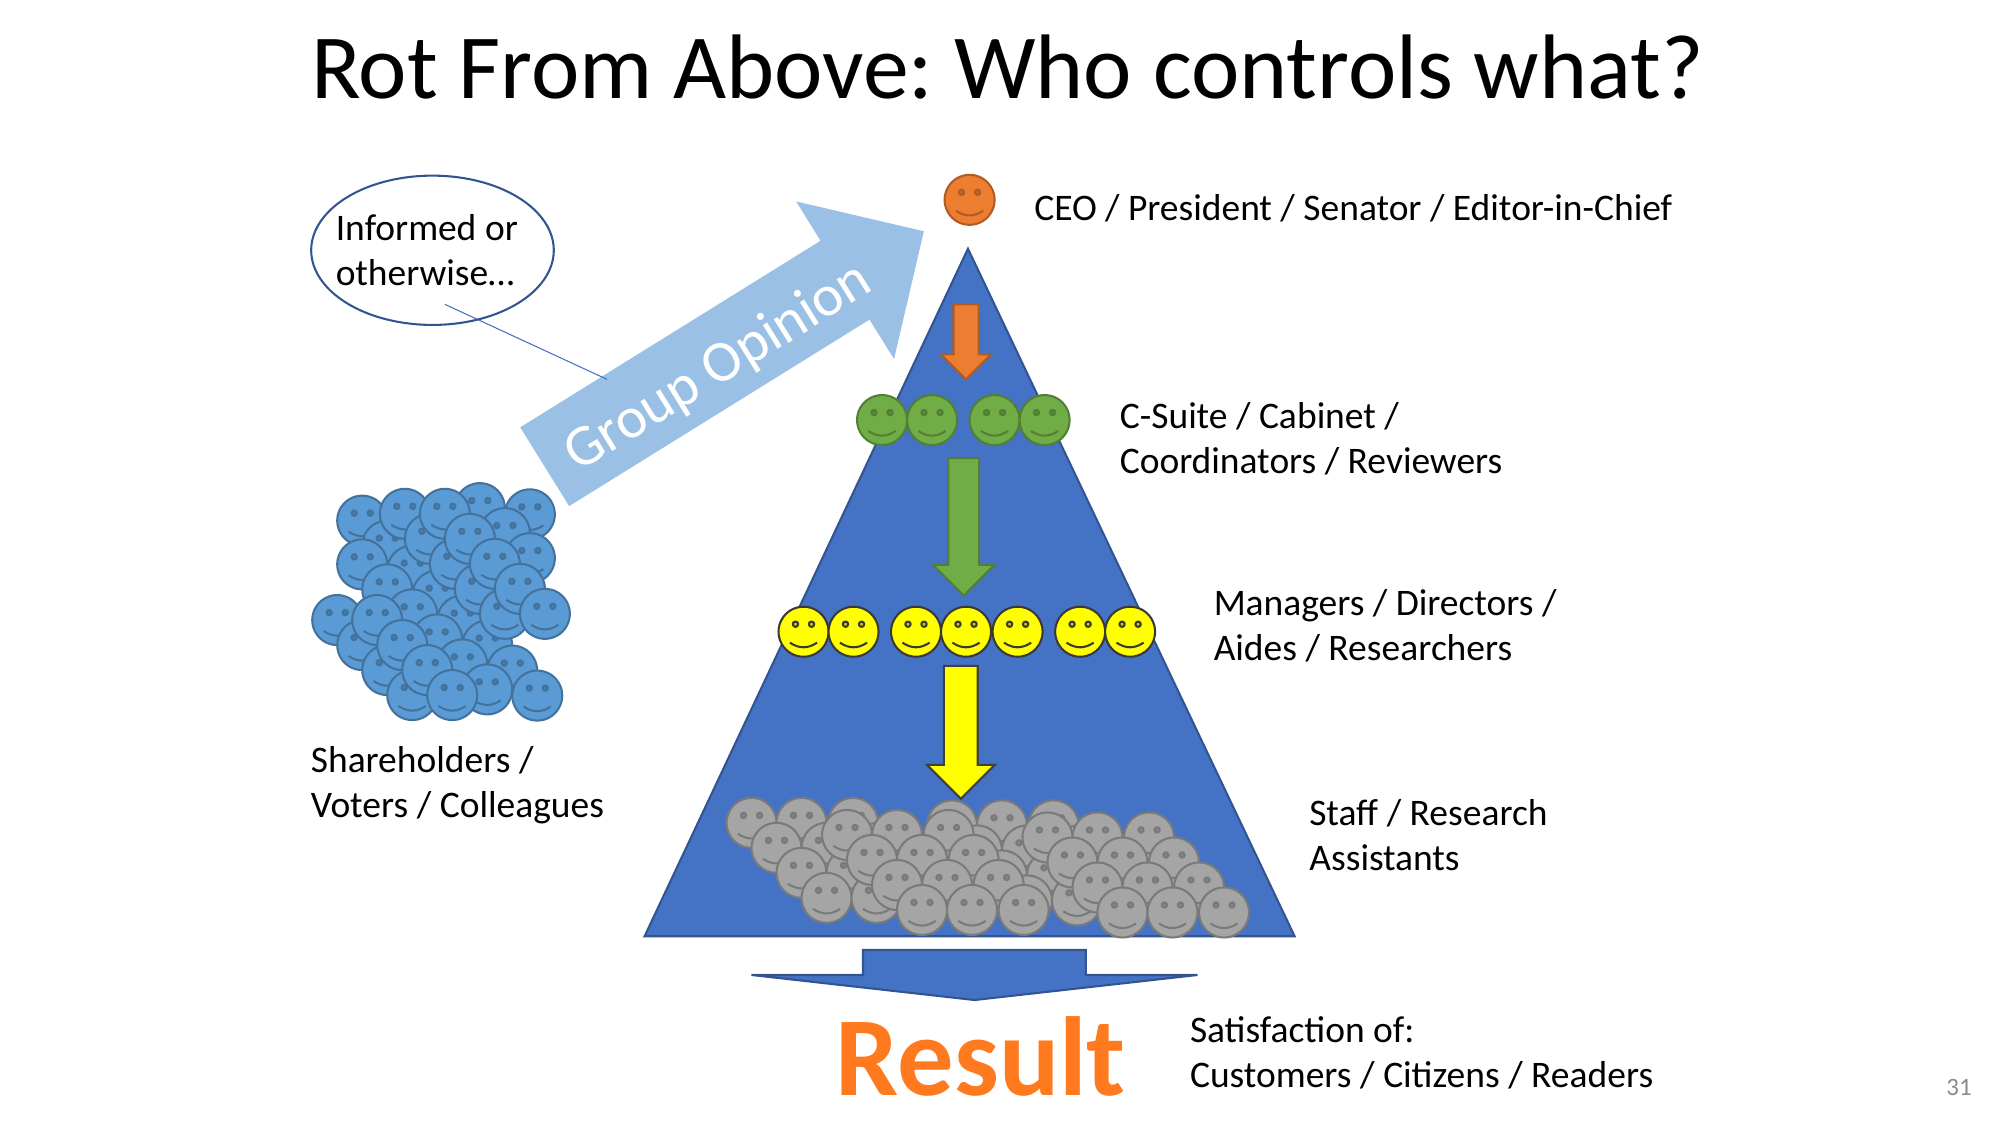

Rot From Above: Who controls what?

CEO / President / Senator / Editor-in-Chief
Informed or otherwise…

Group Opinion

C-Suite / Cabinet /
Coordinators / Reviewers

Managers / Directors /
Aides / Researchers

Shareholders /
Voters / Colleagues
Staff / Research Assistants

Result
Satisfaction of:
Customers / Citizens / Readers
31